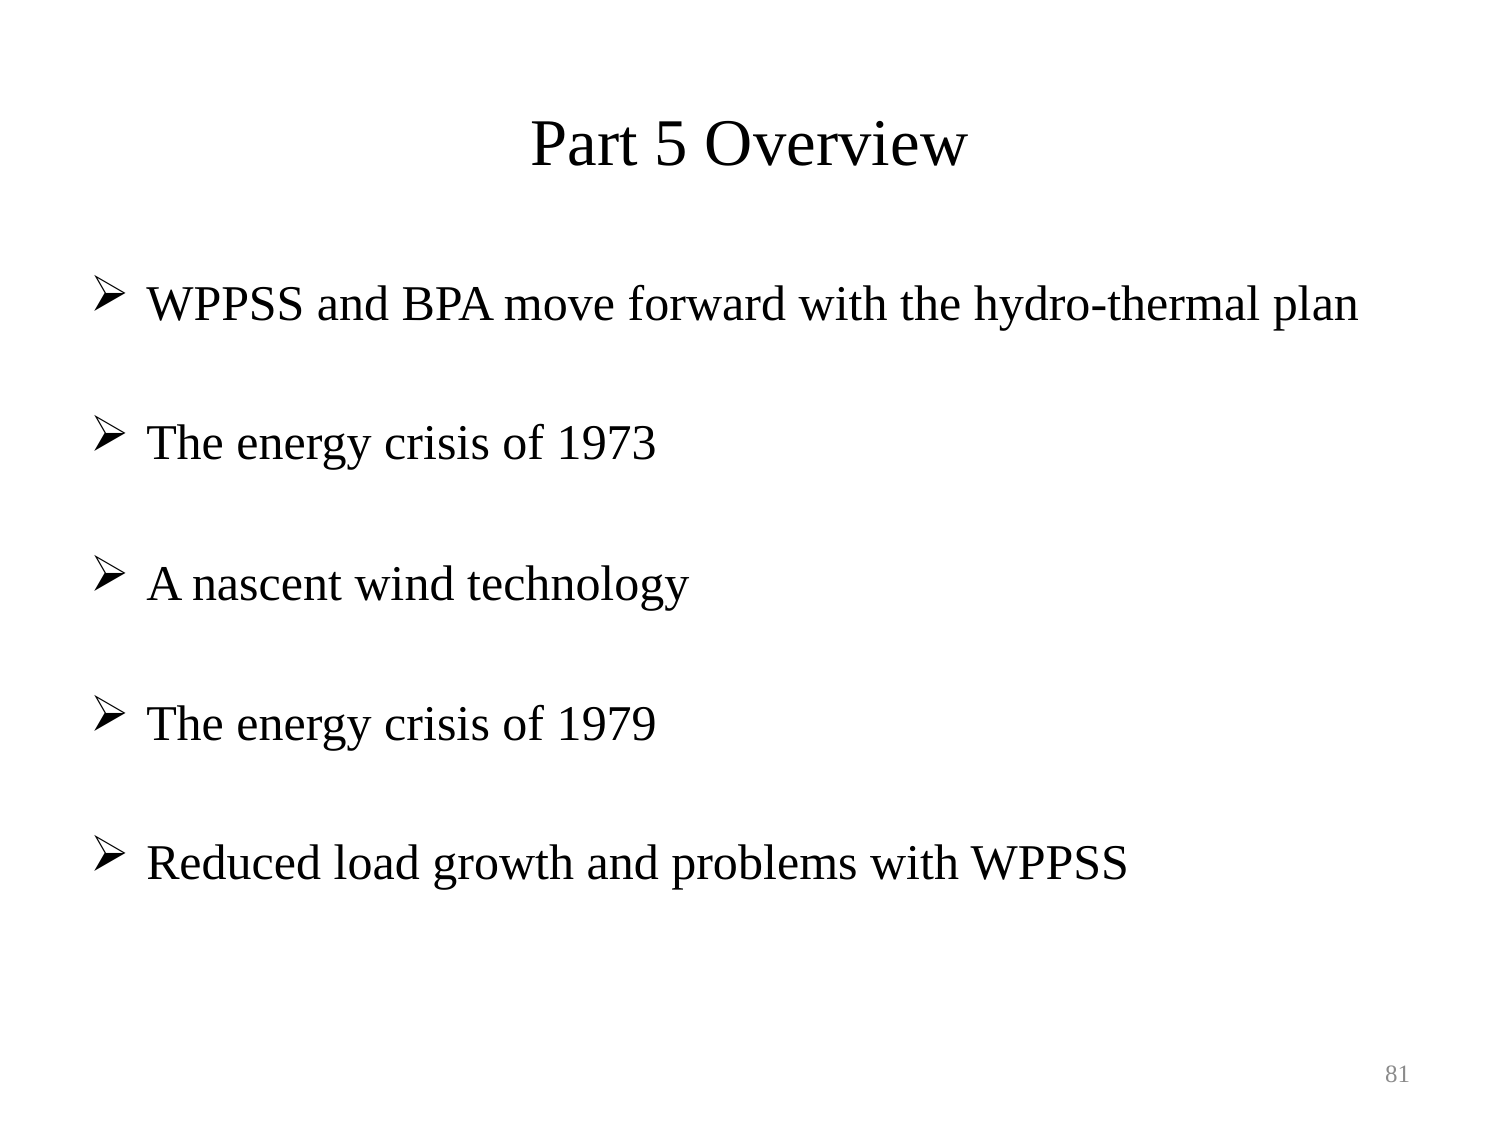

# Part 5 Overview
WPPSS and BPA move forward with the hydro-thermal plan

The energy crisis of 1973

A nascent wind technology

The energy crisis of 1979

Reduced load growth and problems with WPPSS

81